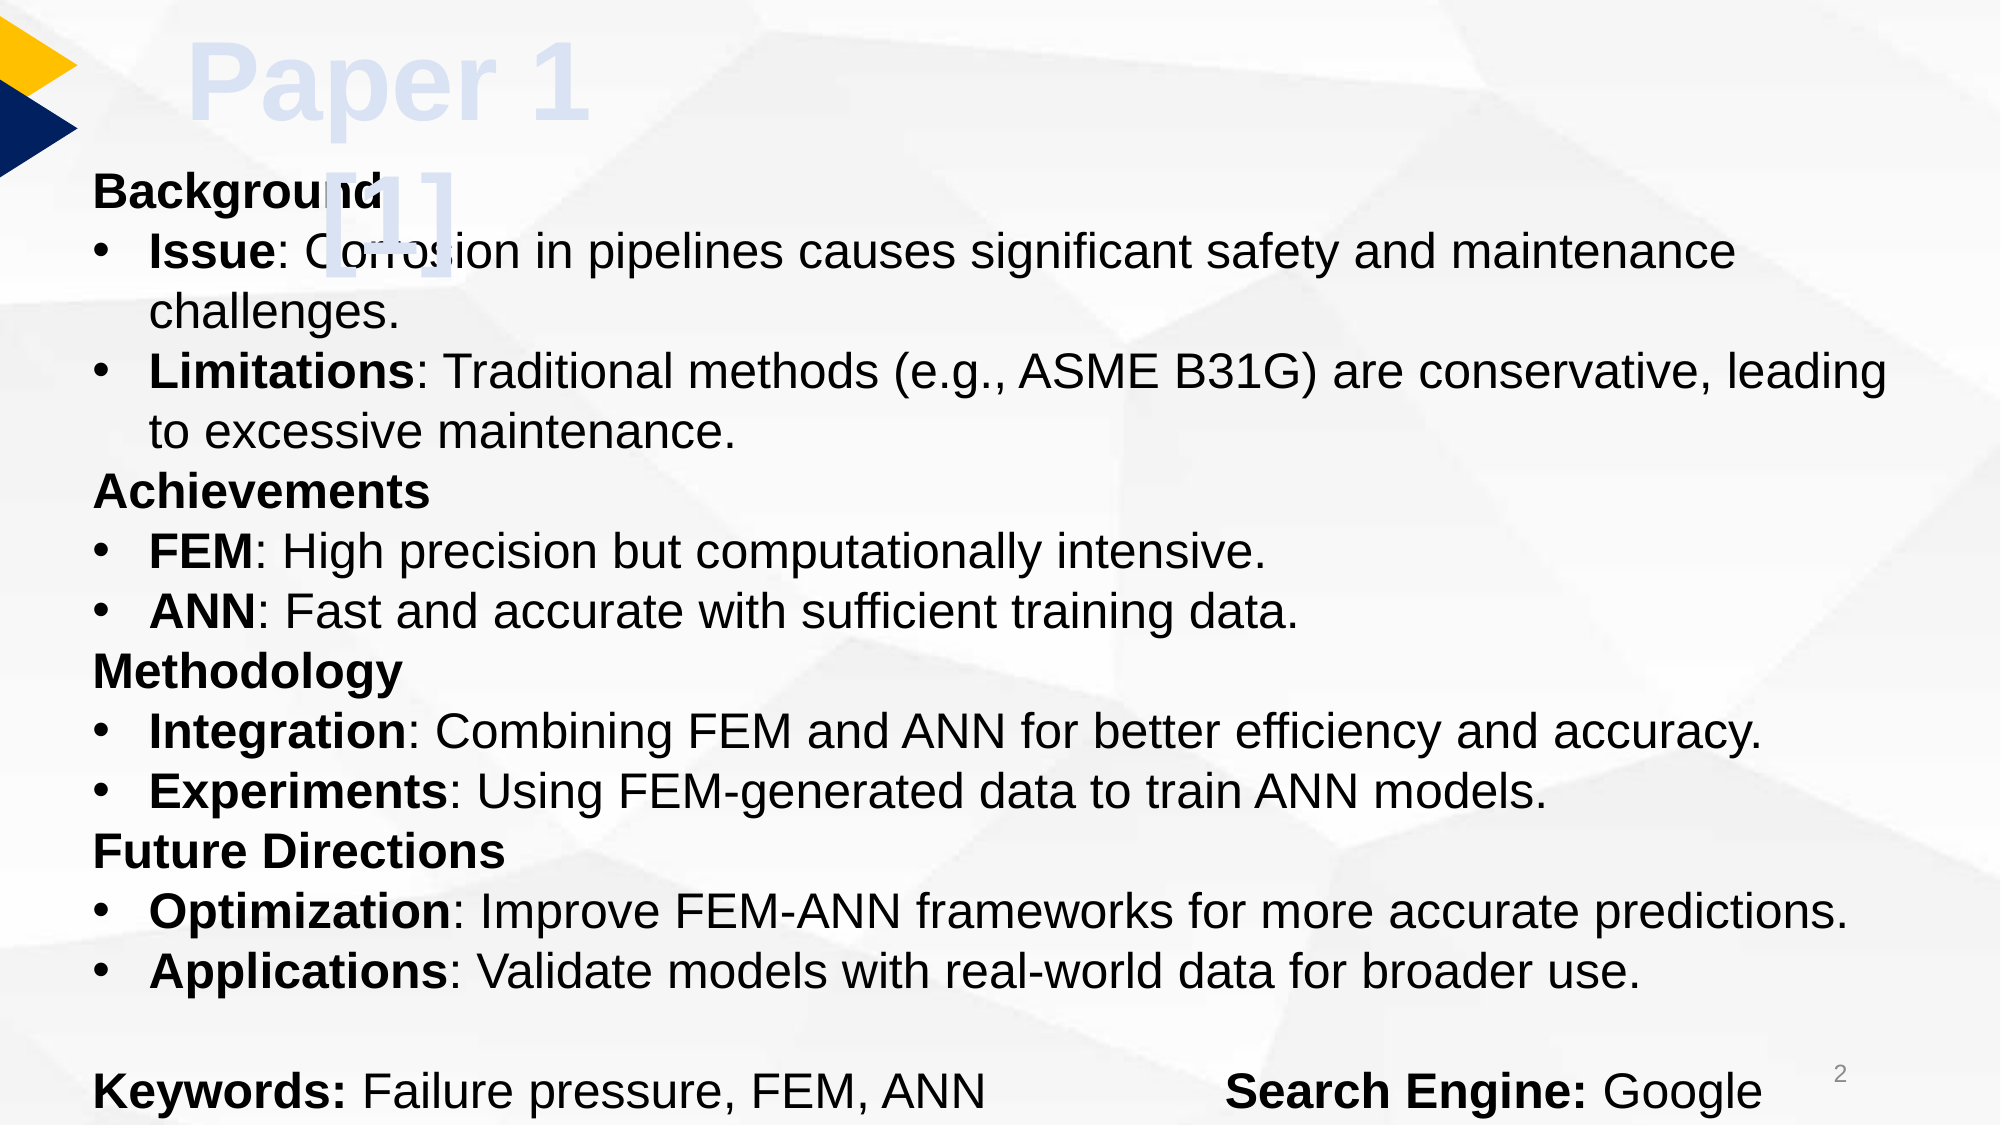

Paper 1 [1]

Background
Issue: Corrosion in pipelines causes significant safety and maintenance challenges.
Limitations: Traditional methods (e.g., ASME B31G) are conservative, leading to excessive maintenance.
Achievements
FEM: High precision but computationally intensive.
ANN: Fast and accurate with sufficient training data.
Methodology
Integration: Combining FEM and ANN for better efficiency and accuracy.
Experiments: Using FEM-generated data to train ANN models.
Future Directions
Optimization: Improve FEM-ANN frameworks for more accurate predictions.
Applications: Validate models with real-world data for broader use.

Keywords: Failure pressure, FEM, ANN                 Search Engine: Google Scholar
2